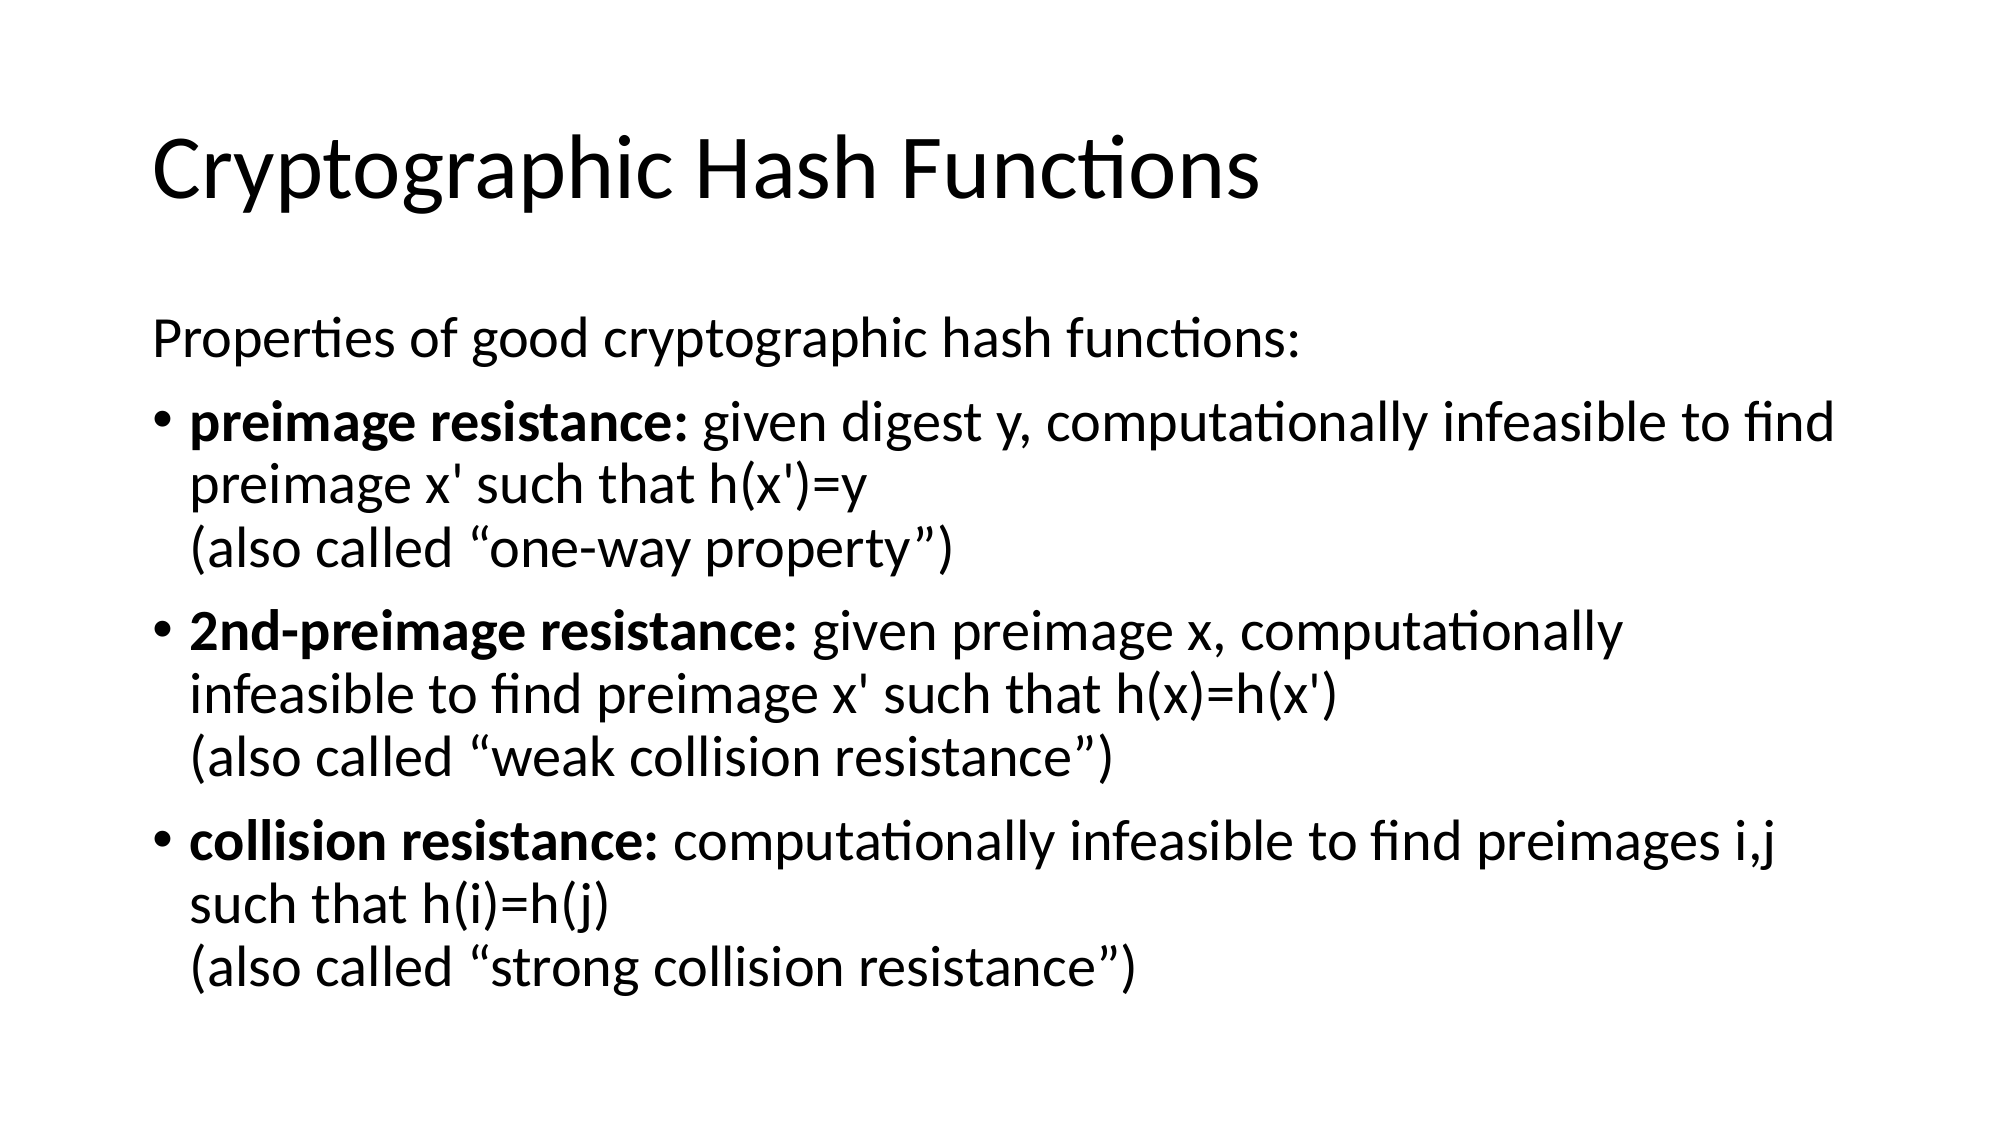

# Cryptographic Hash Functions
Properties of good cryptographic hash functions:
preimage resistance: given digest y, computationally infeasible to find preimage x' such that h(x')=y
(also called “one-way property”)
2nd-preimage resistance: given preimage x, computationally infeasible to find preimage x' such that h(x)=h(x')
(also called “weak collision resistance”)
collision resistance: computationally infeasible to find preimages i,j such that h(i)=h(j)
(also called “strong collision resistance”)